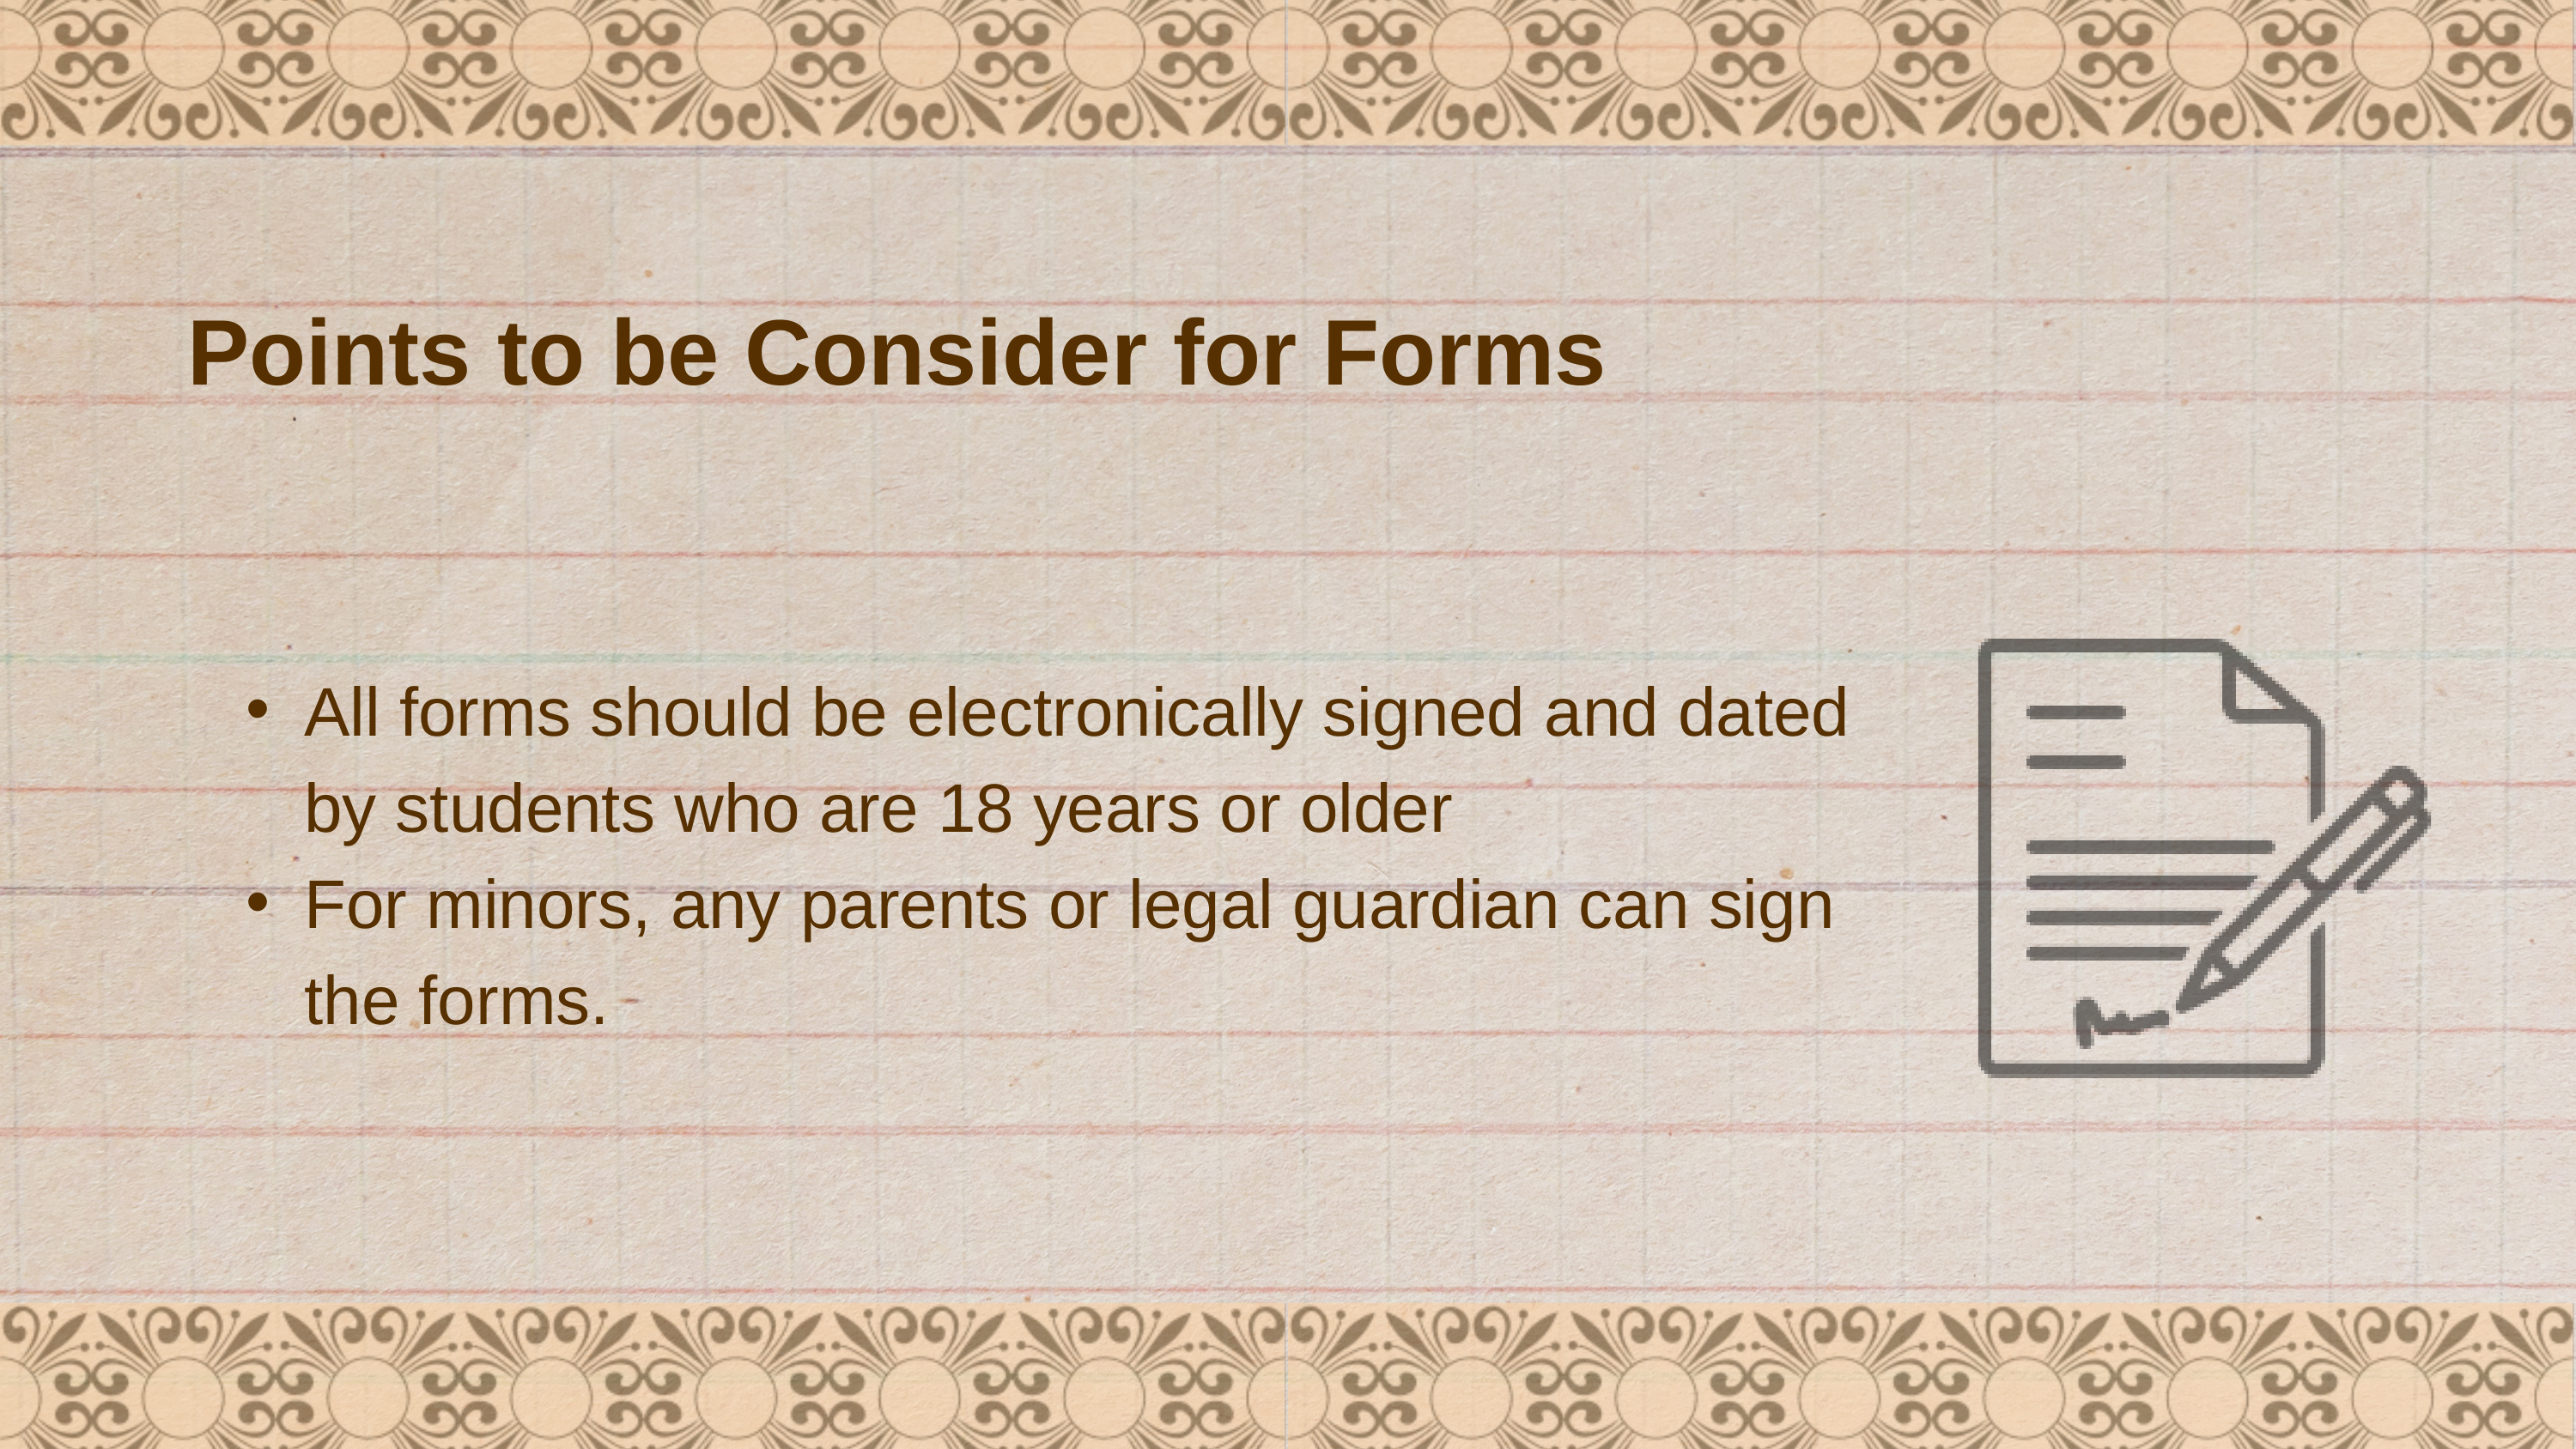

Points to be Consider for Forms

All forms should be electronically signed and dated by students who are 18 years or older
For minors, any parents or legal guardian can sign the forms.